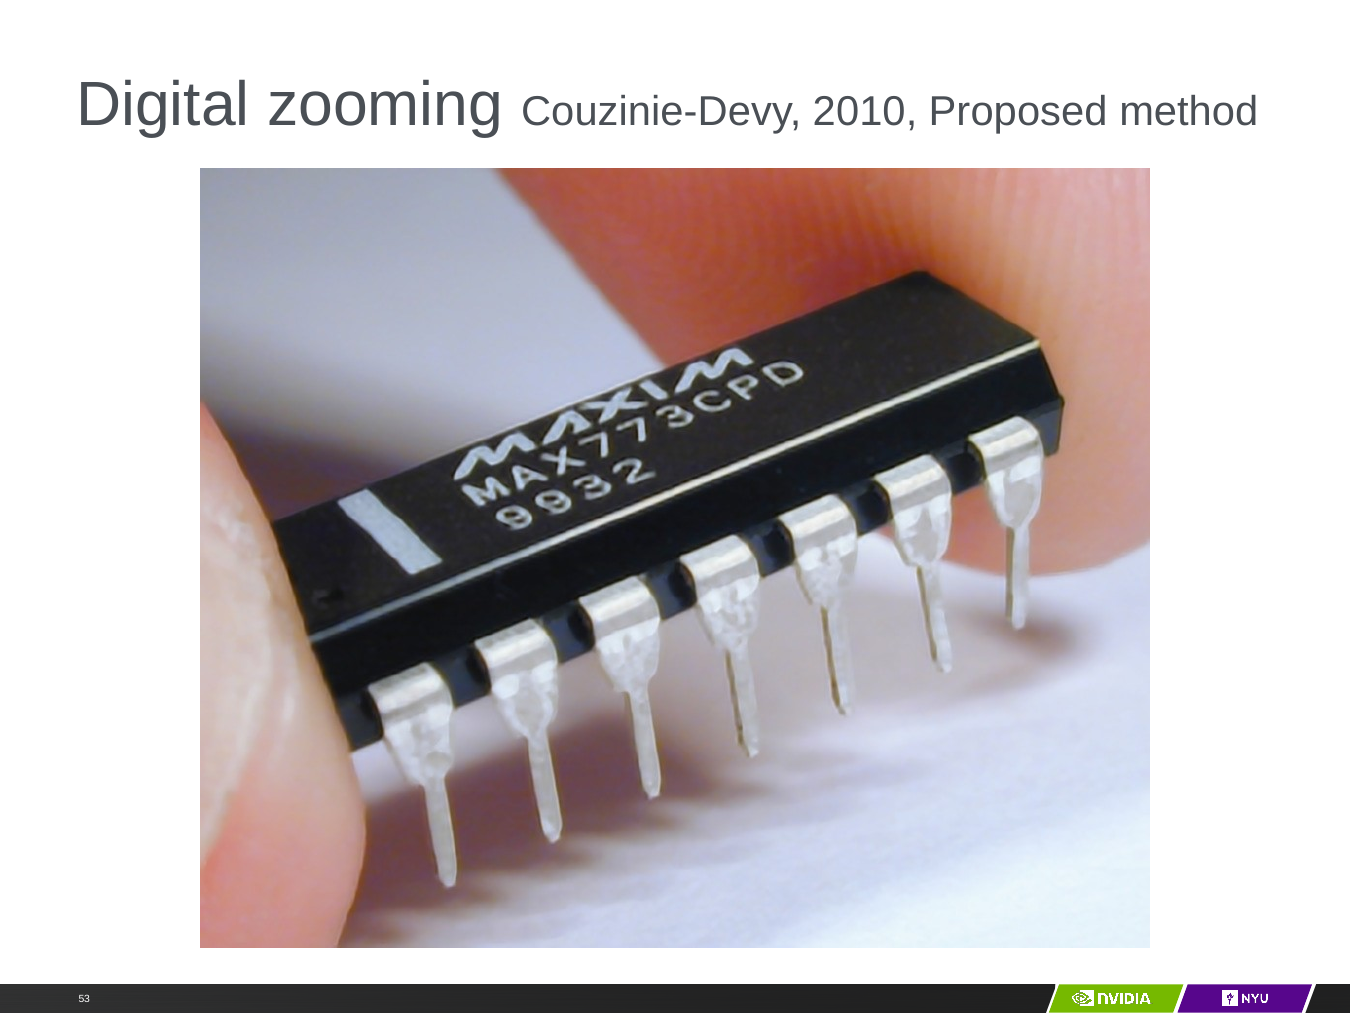

# Digital zooming Couzinie-Devy, 2010, Proposed method